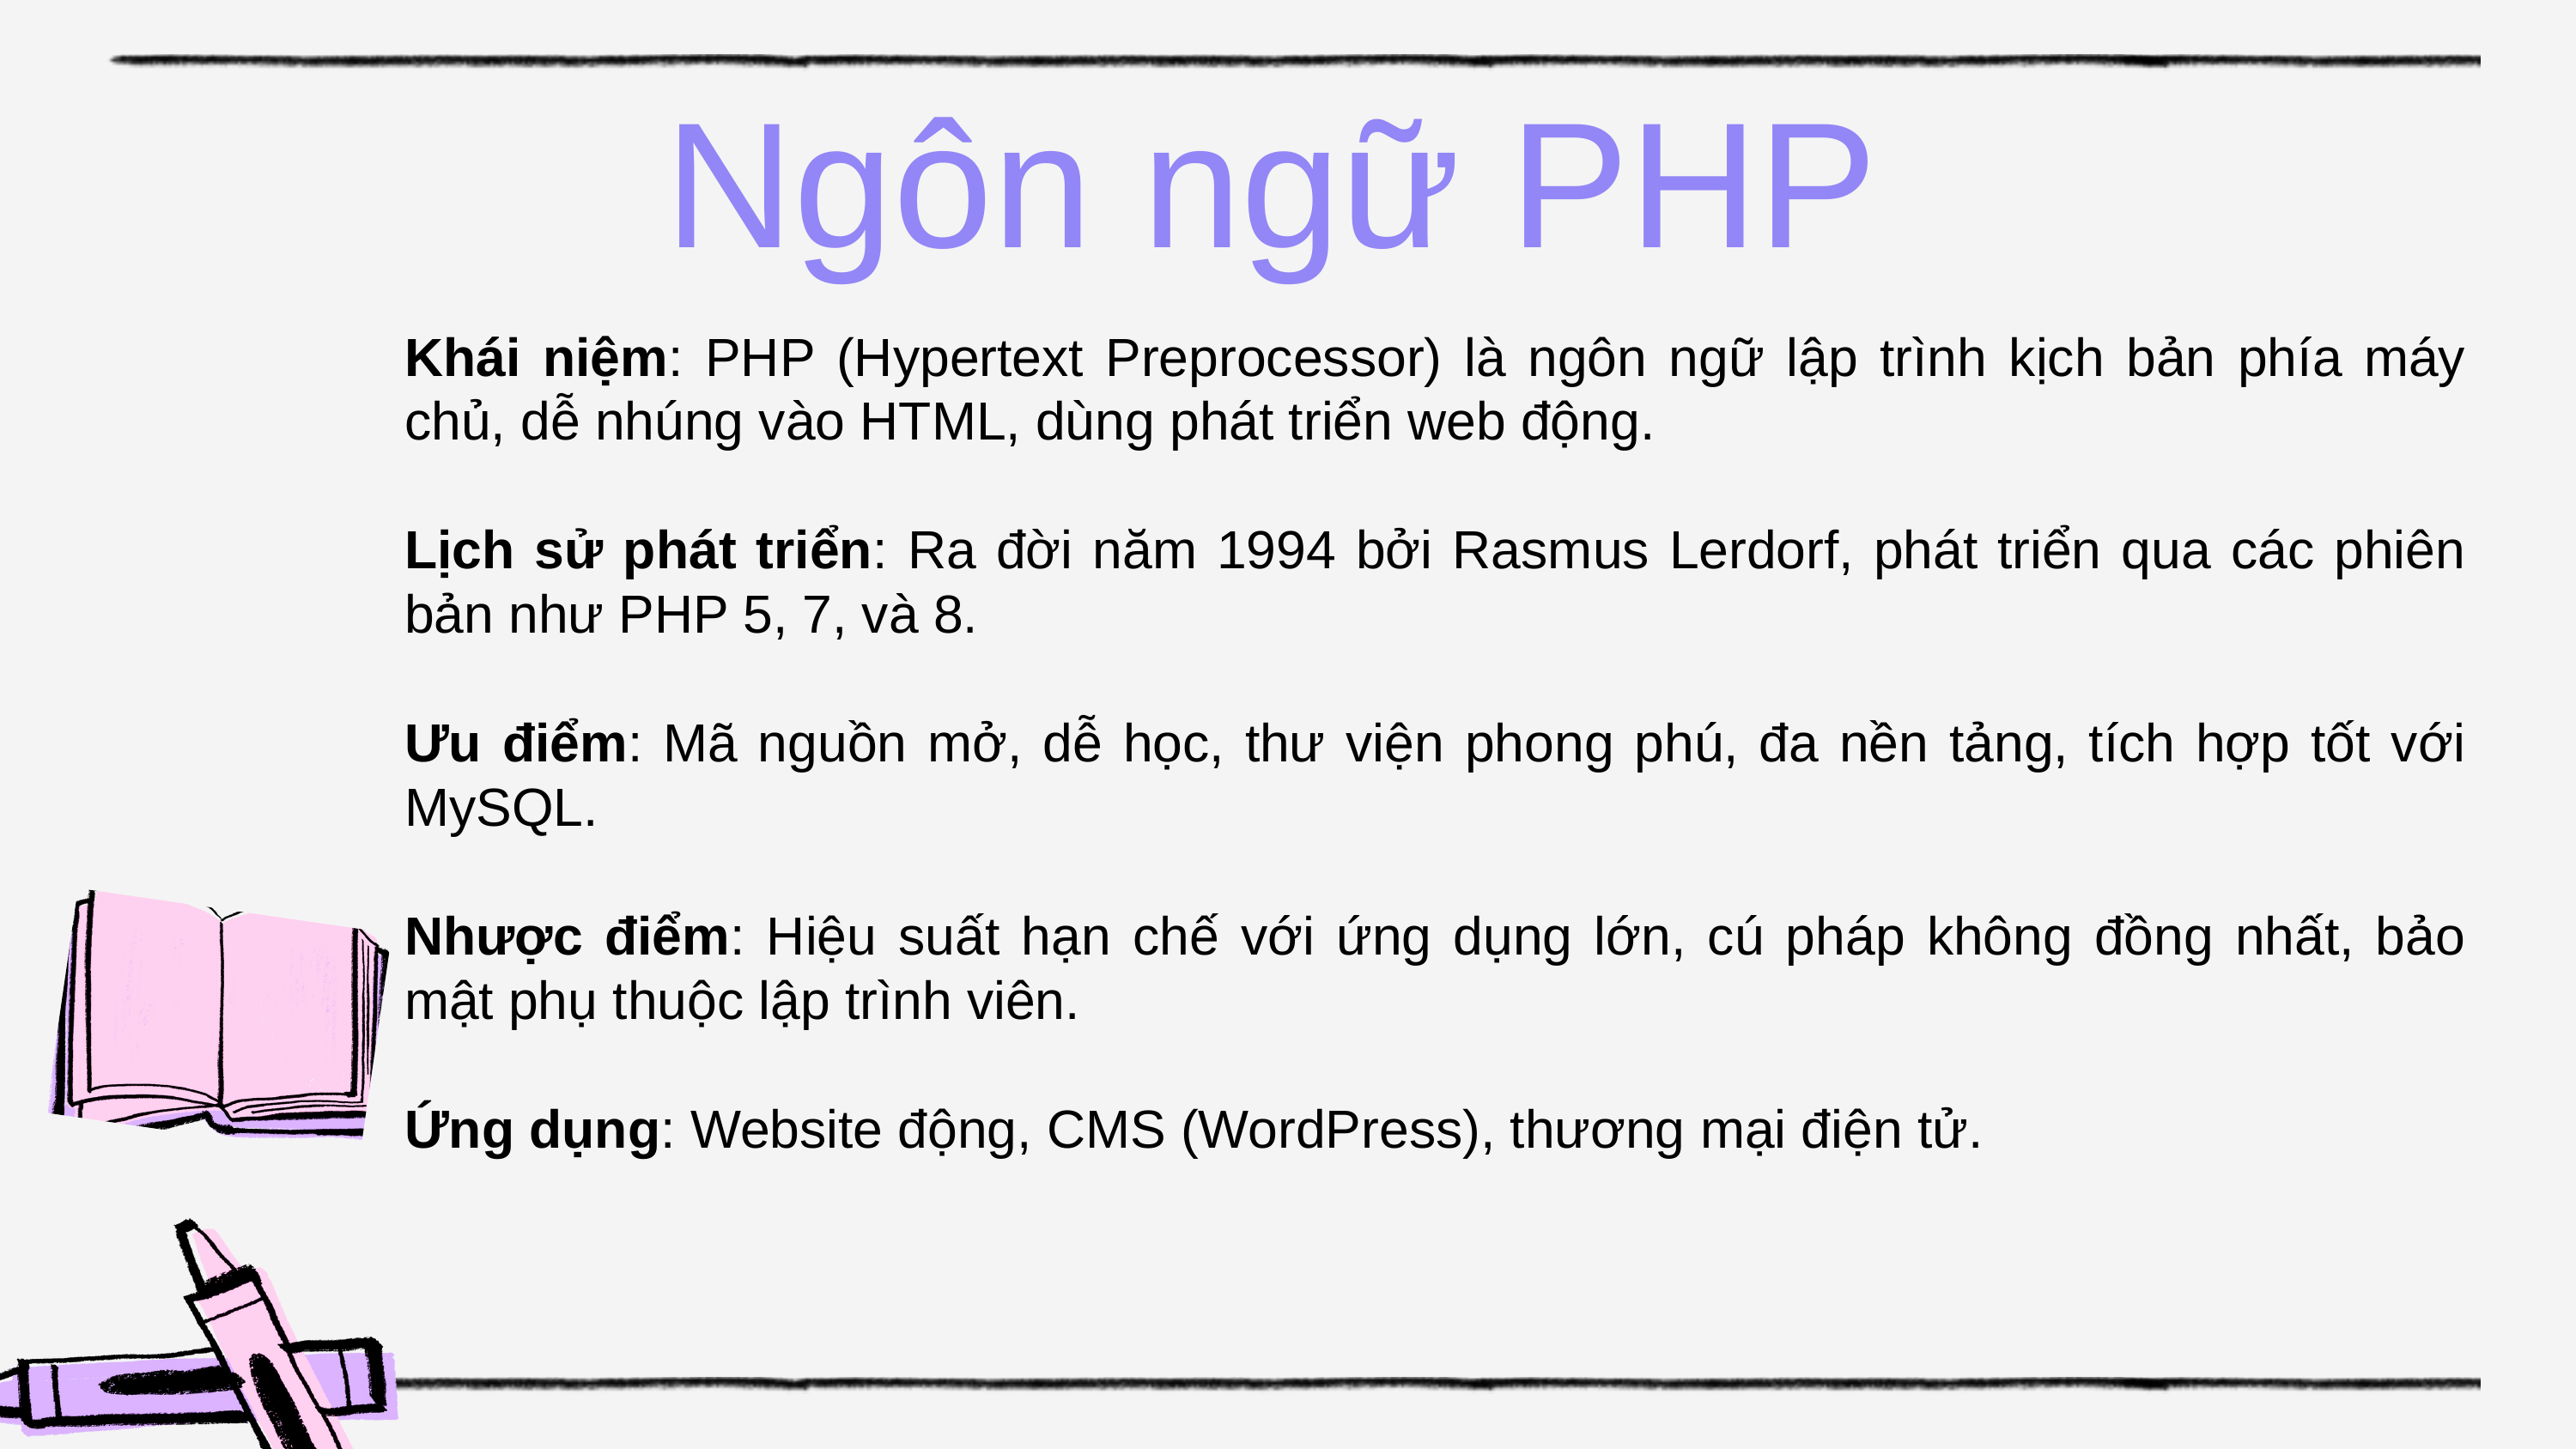

Ngôn ngữ PHP
Khái niệm: PHP (Hypertext Preprocessor) là ngôn ngữ lập trình kịch bản phía máy chủ, dễ nhúng vào HTML, dùng phát triển web động.

Lịch sử phát triển: Ra đời năm 1994 bởi Rasmus Lerdorf, phát triển qua các phiên bản như PHP 5, 7, và 8.

Ưu điểm: Mã nguồn mở, dễ học, thư viện phong phú, đa nền tảng, tích hợp tốt với MySQL.

Nhược điểm: Hiệu suất hạn chế với ứng dụng lớn, cú pháp không đồng nhất, bảo mật phụ thuộc lập trình viên.

Ứng dụng: Website động, CMS (WordPress), thương mại điện tử.